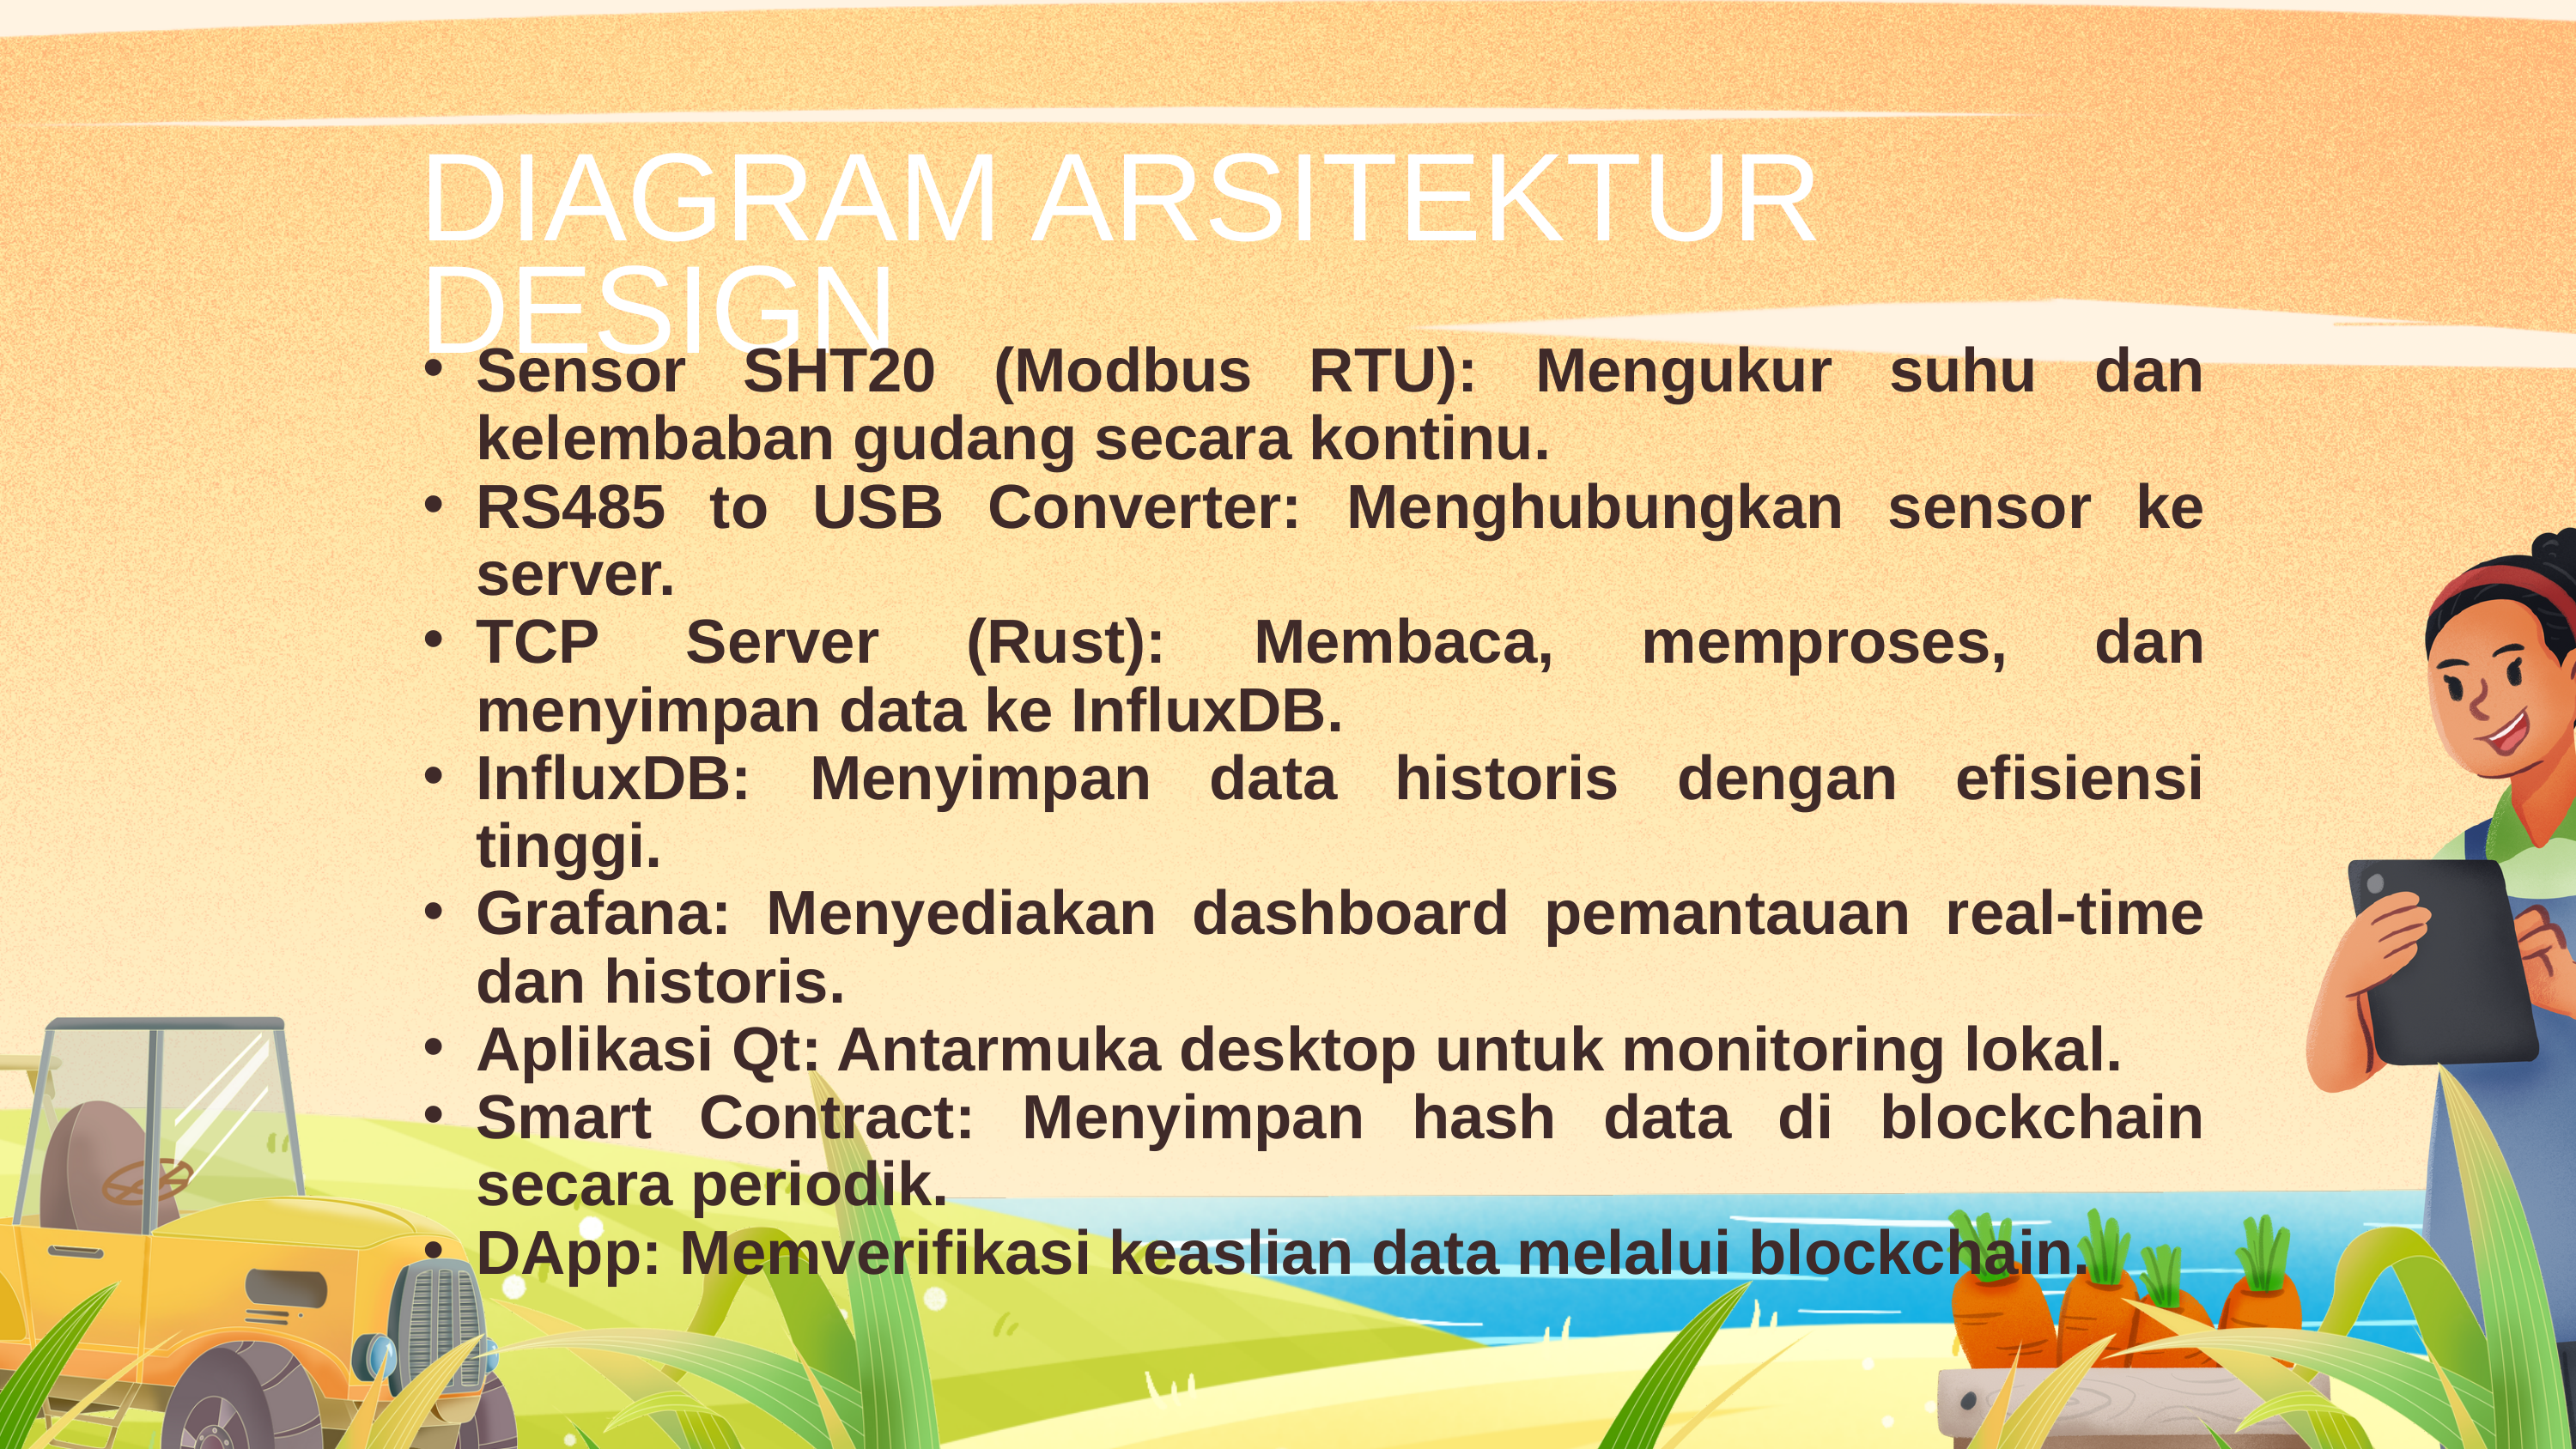

DIAGRAM ARSITEKTUR DESIGN
Sensor SHT20 (Modbus RTU): Mengukur suhu dan kelembaban gudang secara kontinu.
RS485 to USB Converter: Menghubungkan sensor ke server.
TCP Server (Rust): Membaca, memproses, dan menyimpan data ke InfluxDB.
InfluxDB: Menyimpan data historis dengan efisiensi tinggi.
Grafana: Menyediakan dashboard pemantauan real-time dan historis.
Aplikasi Qt: Antarmuka desktop untuk monitoring lokal.
Smart Contract: Menyimpan hash data di blockchain secara periodik.
DApp: Memverifikasi keaslian data melalui blockchain.